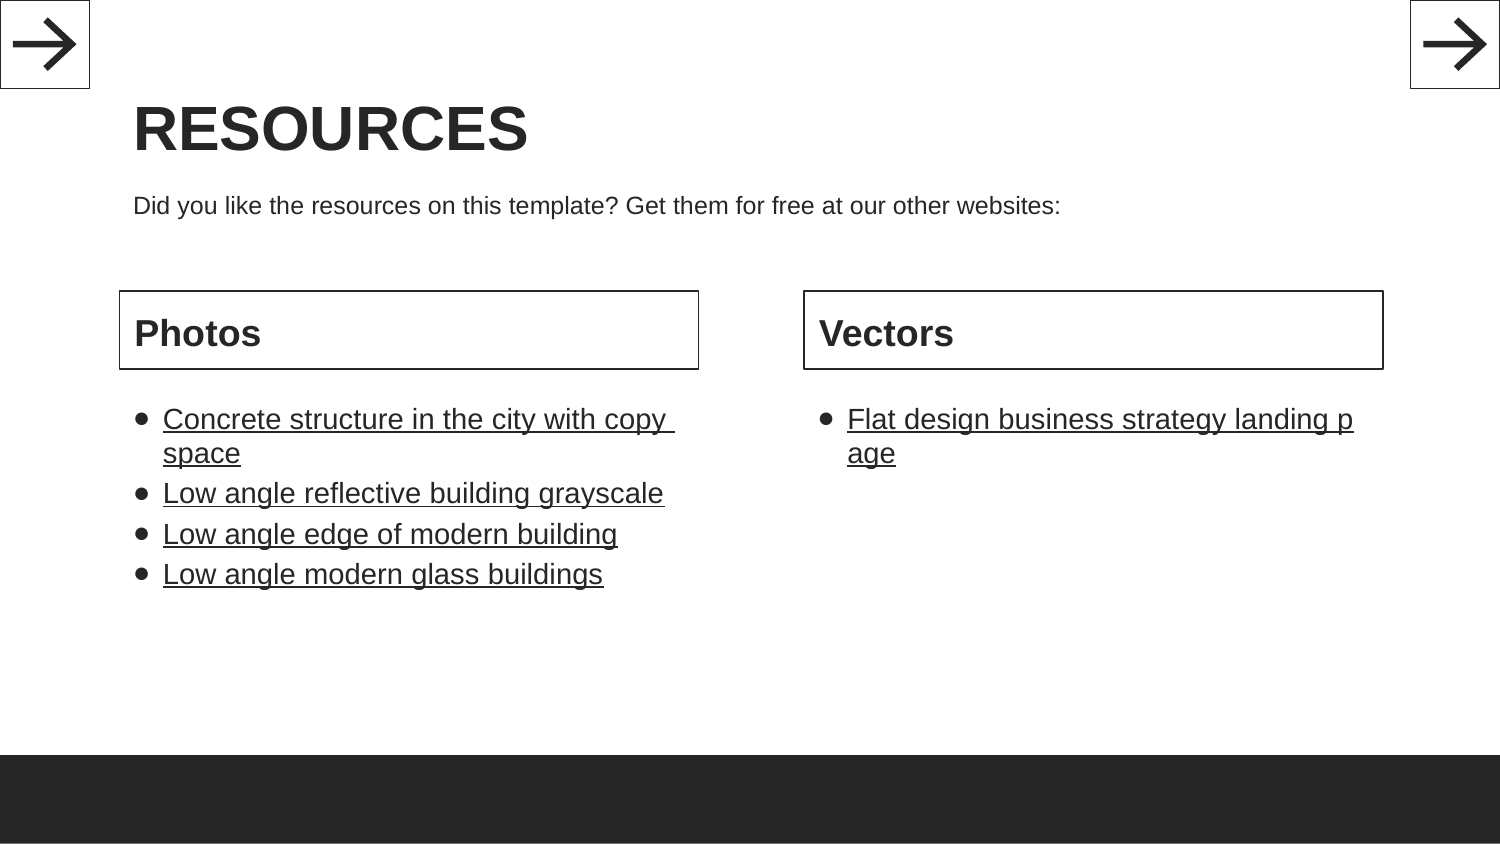

# RESOURCES
Did you like the resources on this template? Get them for free at our other websites:
Photos
Vectors
Concrete structure in the city with copy space
Low angle reflective building grayscale
Low angle edge of modern building
Low angle modern glass buildings
Flat design business strategy landing page